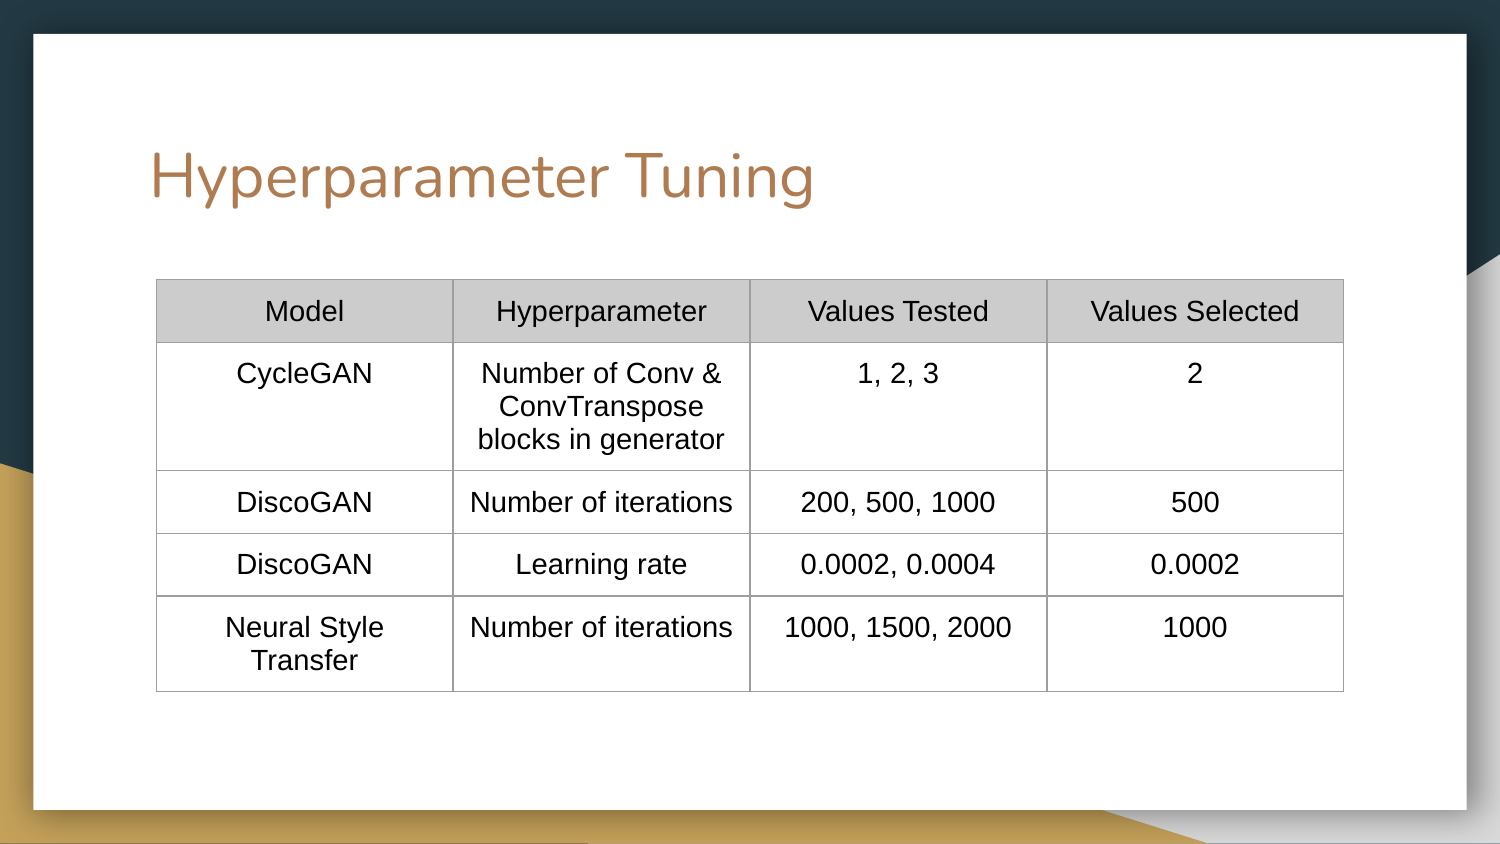

# Hyperparameter Tuning
| Model | Hyperparameter | Values Tested | Values Selected |
| --- | --- | --- | --- |
| CycleGAN | Number of Conv & ConvTranspose blocks in generator | 1, 2, 3 | 2 |
| DiscoGAN | Number of iterations | 200, 500, 1000 | 500 |
| DiscoGAN | Learning rate | 0.0002, 0.0004 | 0.0002 |
| Neural Style Transfer | Number of iterations | 1000, 1500, 2000 | 1000 |